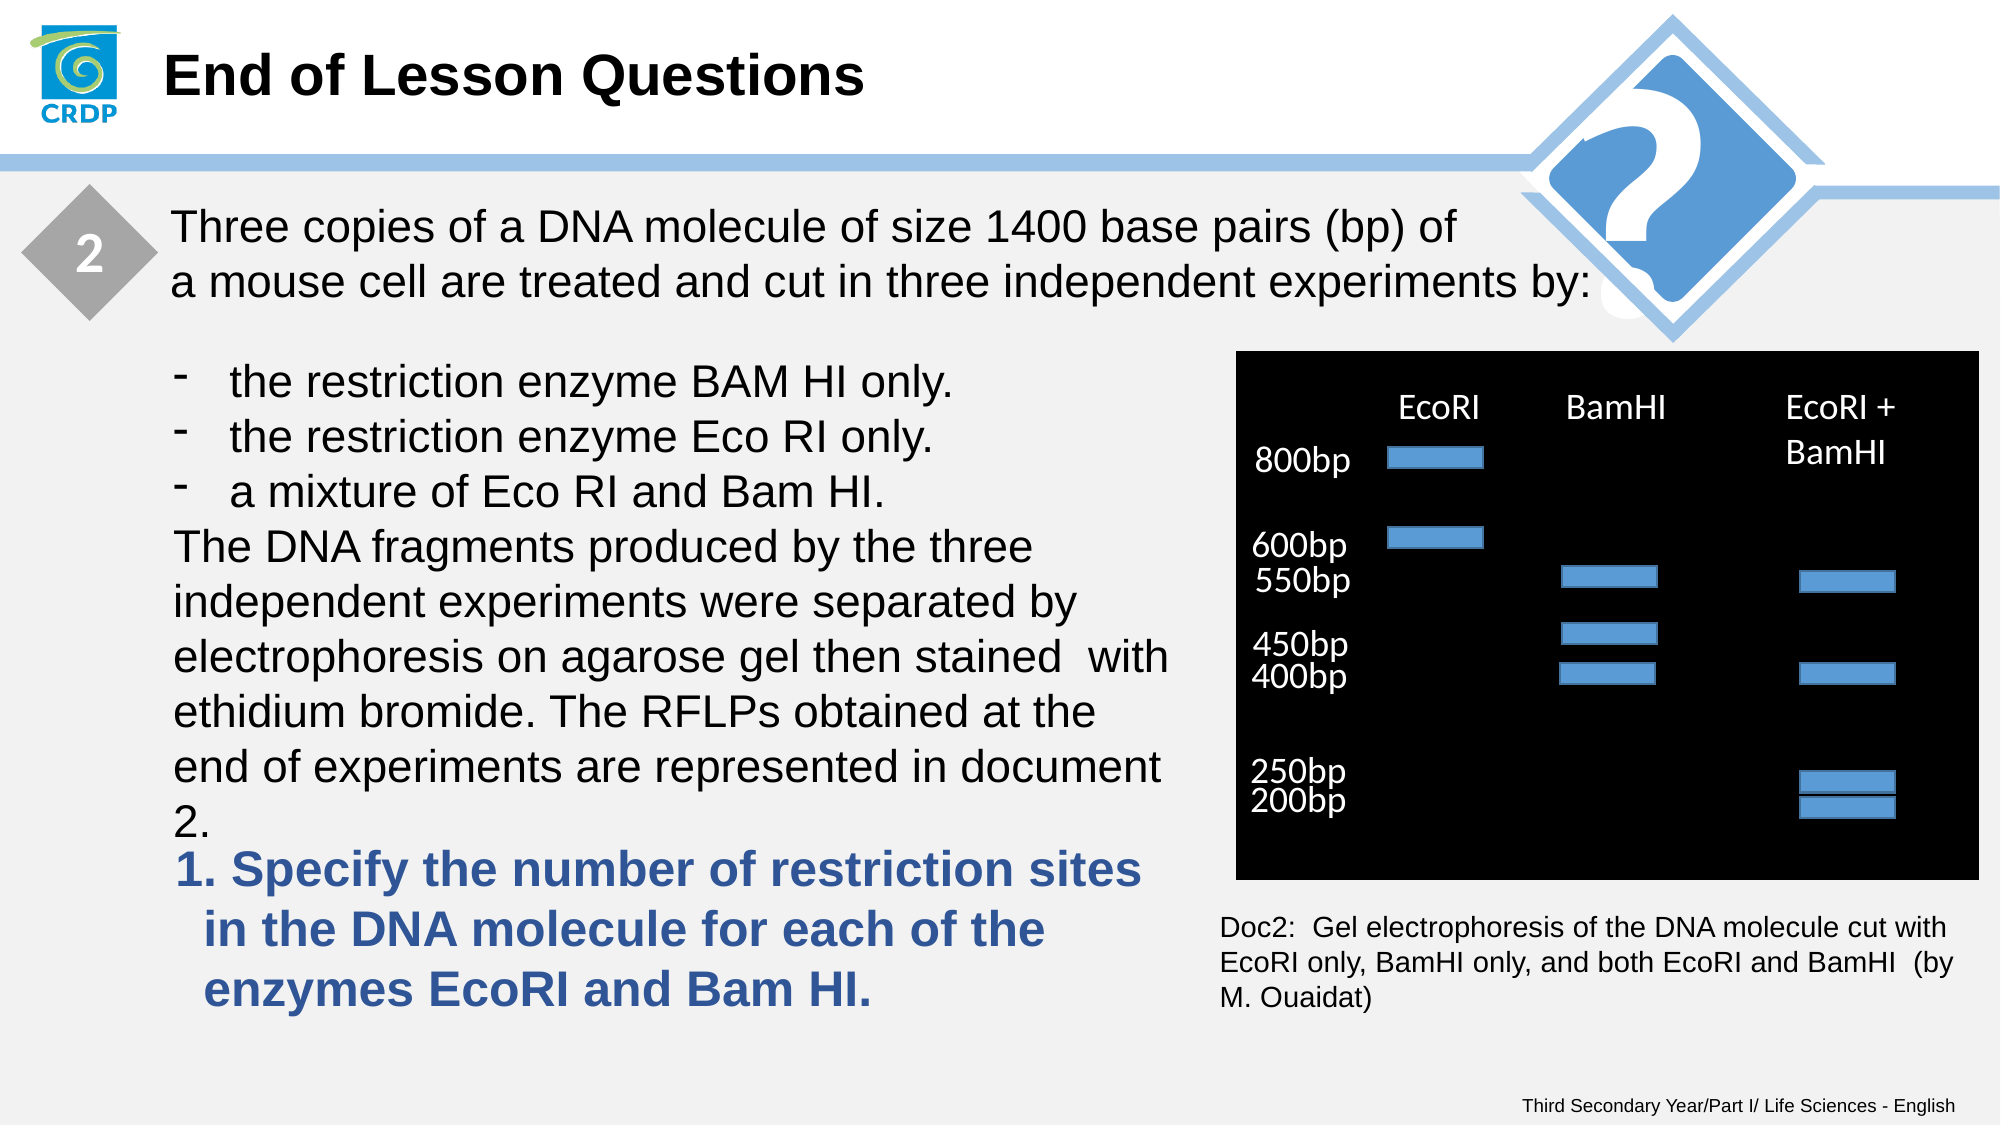

2
Three copies of a DNA molecule of size 1400 base pairs (bp) of
a mouse cell are treated and cut in three independent experiments by:
the restriction enzyme BAM HI only.
the restriction enzyme Eco RI only.
a mixture of Eco RI and Bam HI.
The DNA fragments produced by the three independent experiments were separated by electrophoresis on agarose gel then stained  with ethidium bromide. The RFLPs obtained at the end of experiments are represented in document 2.

EcoRI
BamHI
EcoRI + BamHI
800bp

600bp

550bp

450bp

400bp

250bp
200bp

    1. Specify the number of restriction sites in the DNA molecule for each of the enzymes EcoRI and Bam HI.
Doc2:  Gel electrophoresis of the DNA molecule cut with EcoRI only, BamHI only, and both EcoRI and BamHI  (by M. Ouaidat)
Third Secondary Year/Part I/ Life Sciences - English